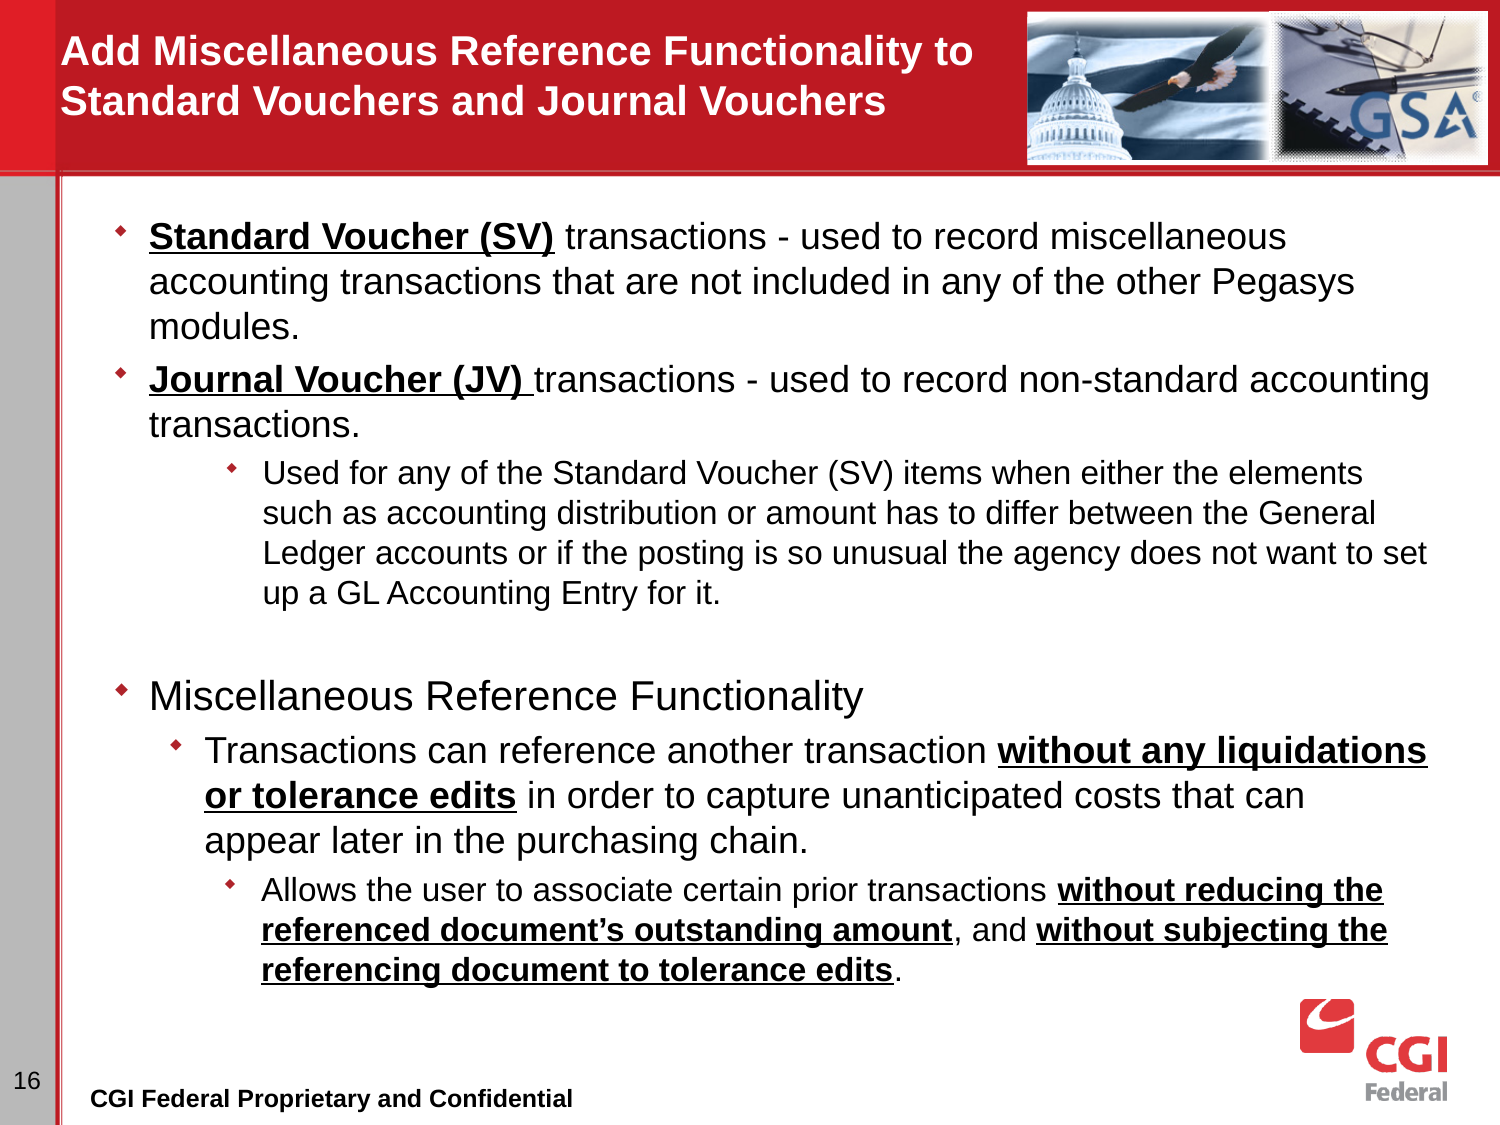

# Add Miscellaneous Reference Functionality to Standard Vouchers and Journal Vouchers
Standard Voucher (SV) transactions - used to record miscellaneous accounting transactions that are not included in any of the other Pegasys modules.
Journal Voucher (JV) transactions - used to record non-standard accounting transactions.
Used for any of the Standard Voucher (SV) items when either the elements such as accounting distribution or amount has to differ between the General Ledger accounts or if the posting is so unusual the agency does not want to set up a GL Accounting Entry for it.

Miscellaneous Reference Functionality
Transactions can reference another transaction without any liquidations or tolerance edits in order to capture unanticipated costs that can appear later in the purchasing chain.
Allows the user to associate certain prior transactions without reducing the referenced document’s outstanding amount, and without subjecting the referencing document to tolerance edits.

16
CGI Federal Proprietary and Confidential